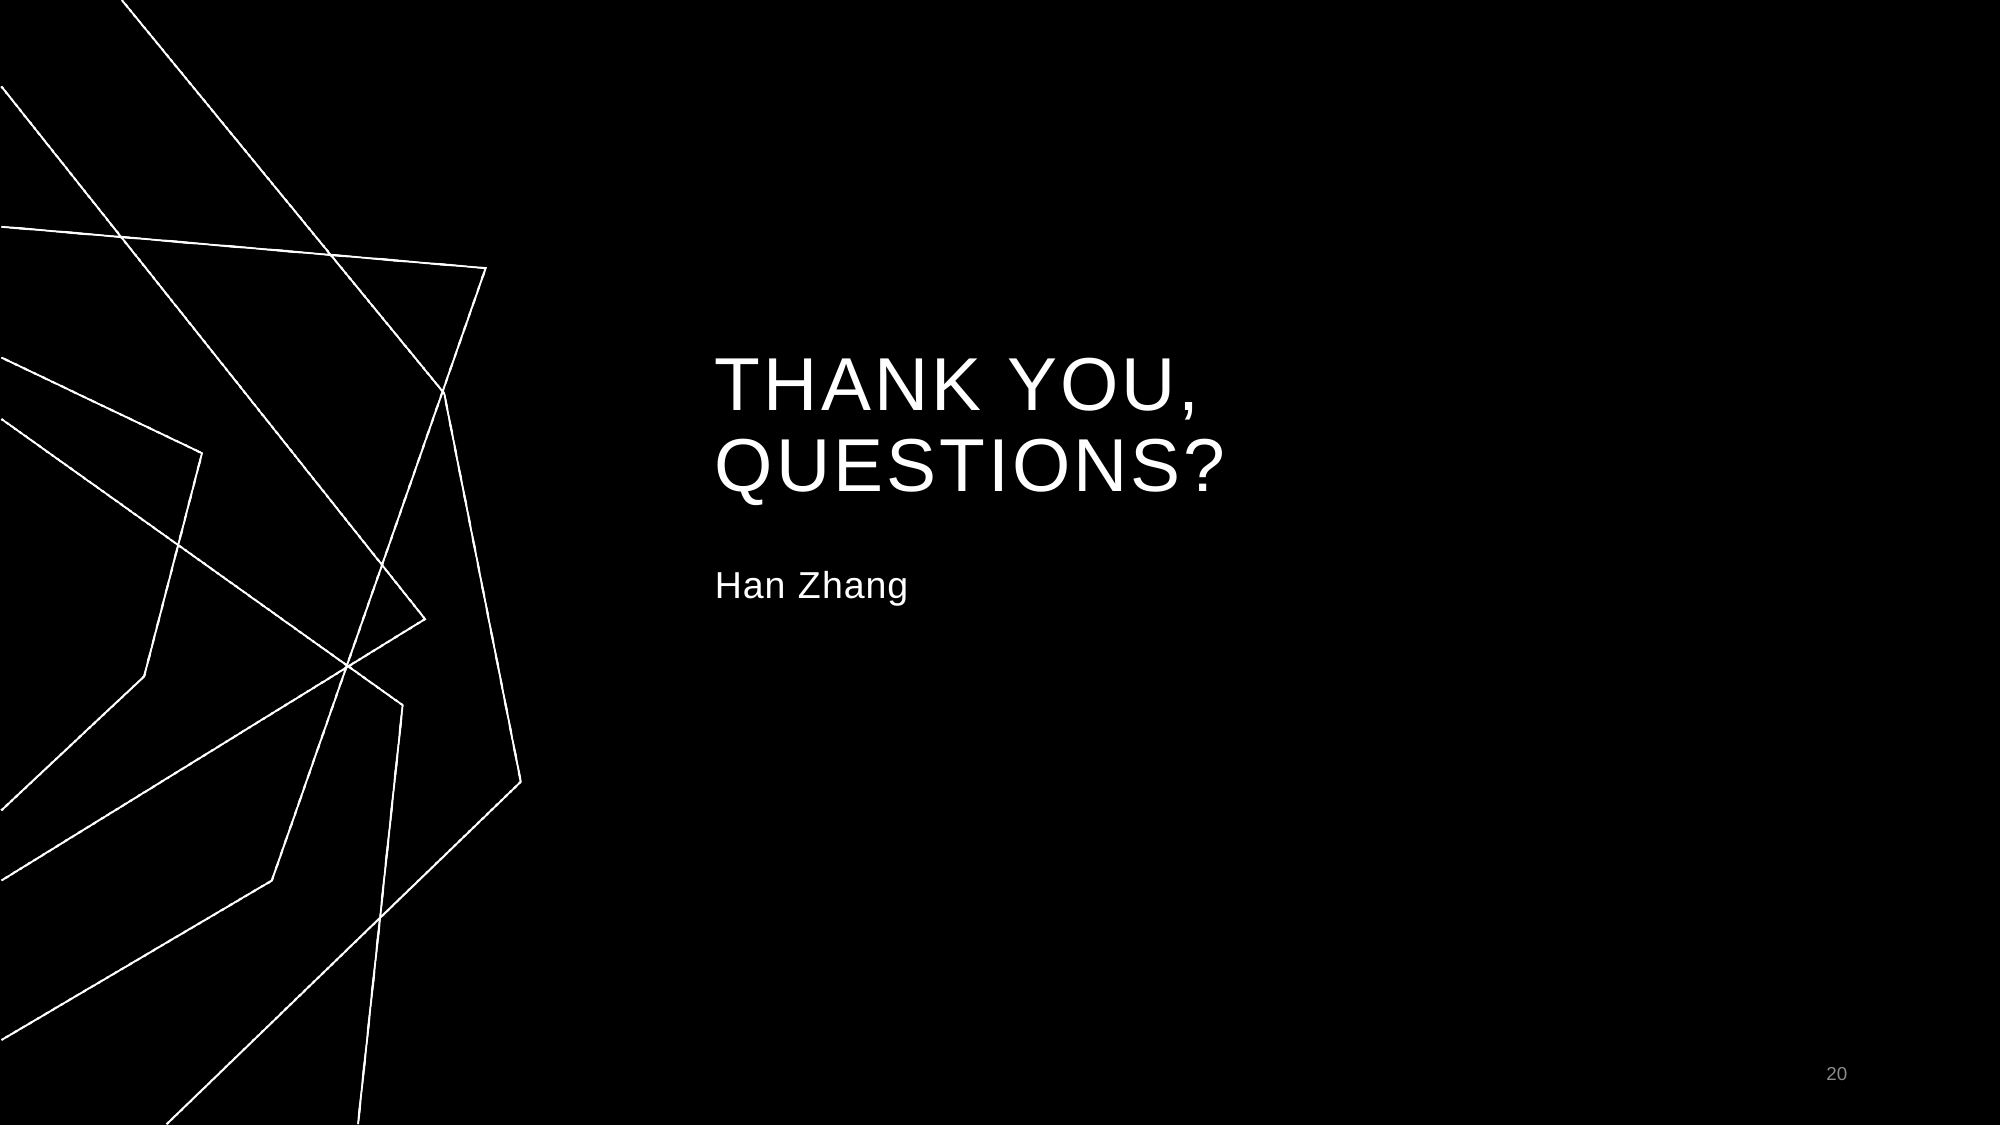

# THANK YOU, Questions?
Han Zhang
20